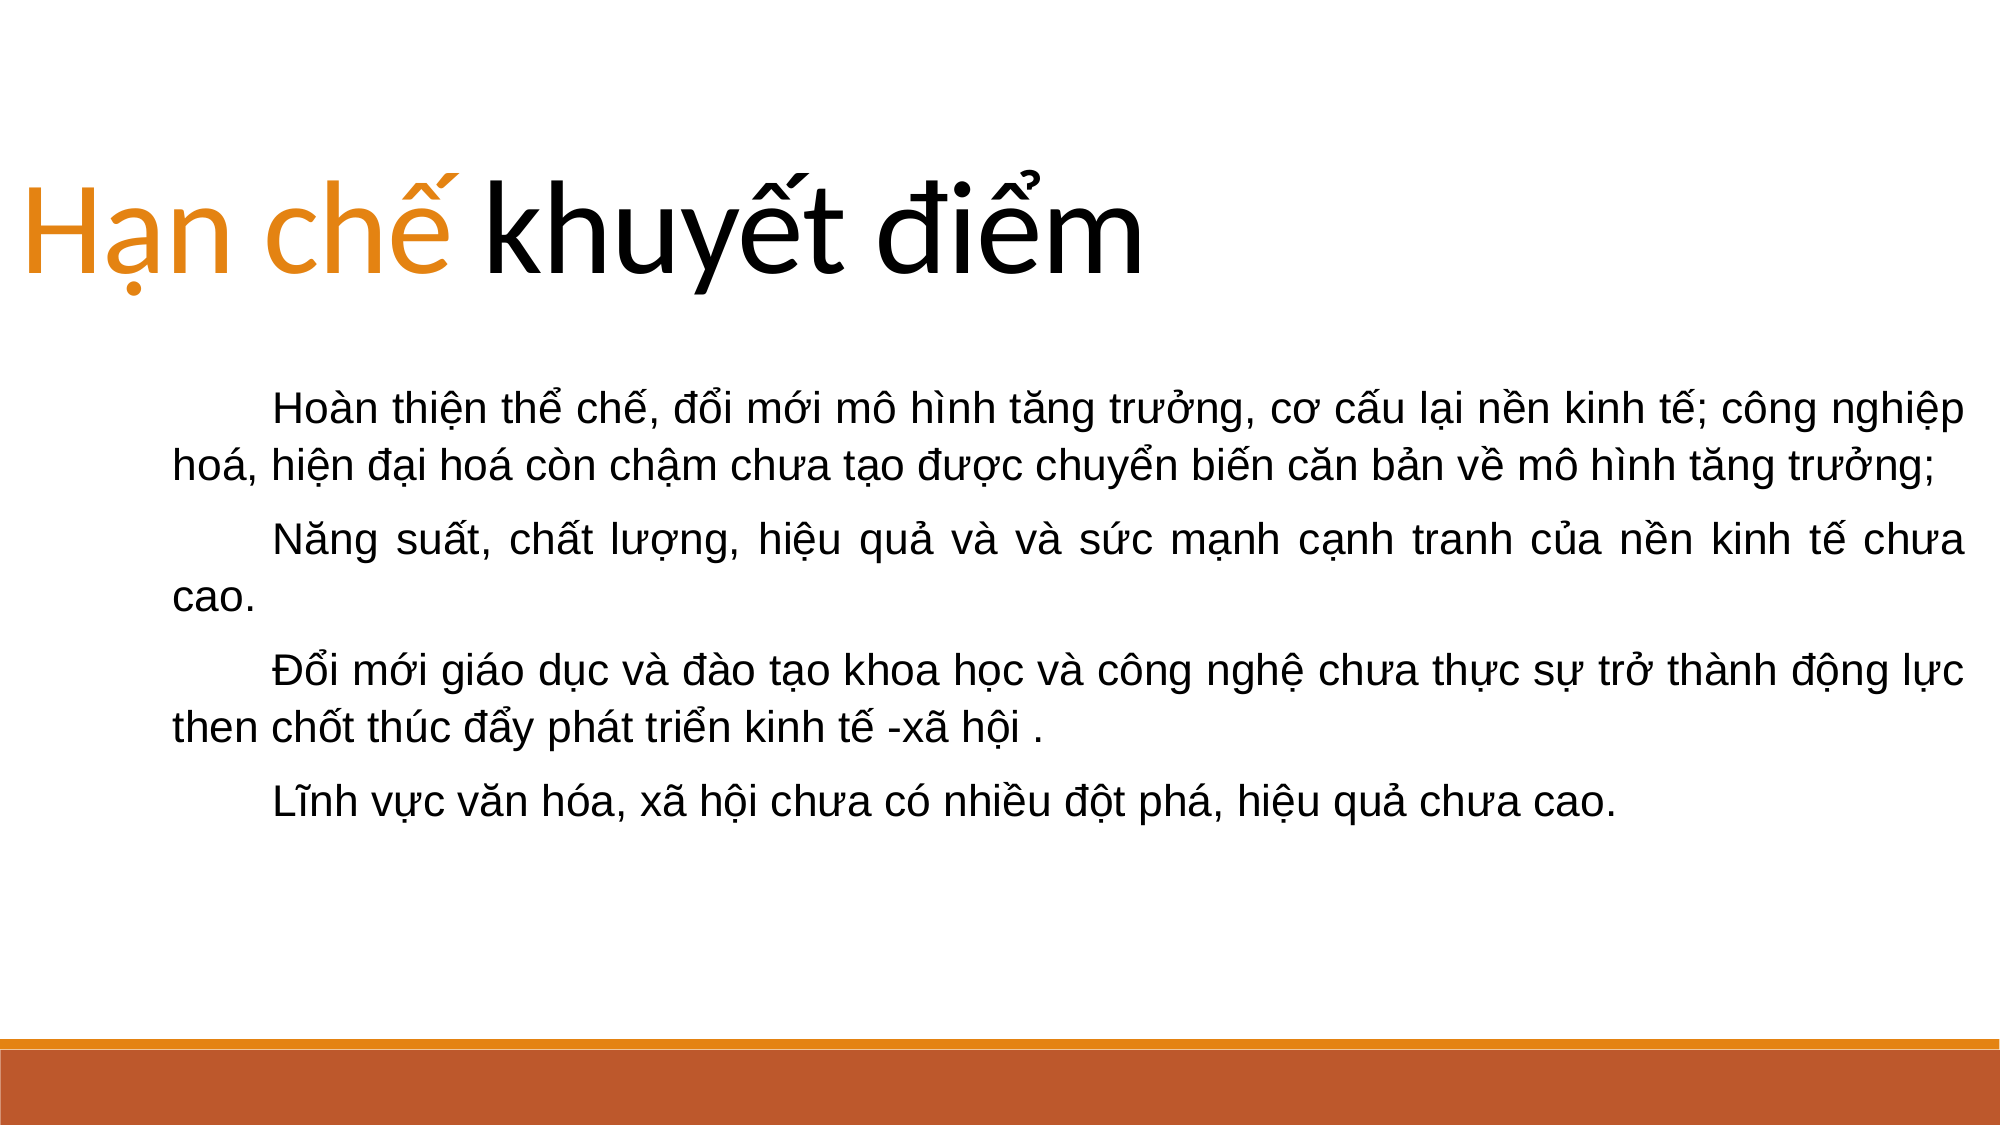

Hạn chế khuyết điểm
Hoàn thiện thể chế, đổi mới mô hình tăng trưởng, cơ cấu lại nền kinh tế; công nghiệp hoá, hiện đại hoá còn chậm chưa tạo được chuyển biến căn bản về mô hình tăng trưởng;
Năng suất, chất lượng, hiệu quả và và sức mạnh cạnh tranh của nền kinh tế chưa cao.
Đổi mới giáo dục và đào tạo khoa học và công nghệ chưa thực sự trở thành động lực then chốt thúc đẩy phát triển kinh tế -xã hội .
Lĩnh vực văn hóa, xã hội chưa có nhiều đột phá, hiệu quả chưa cao.
305